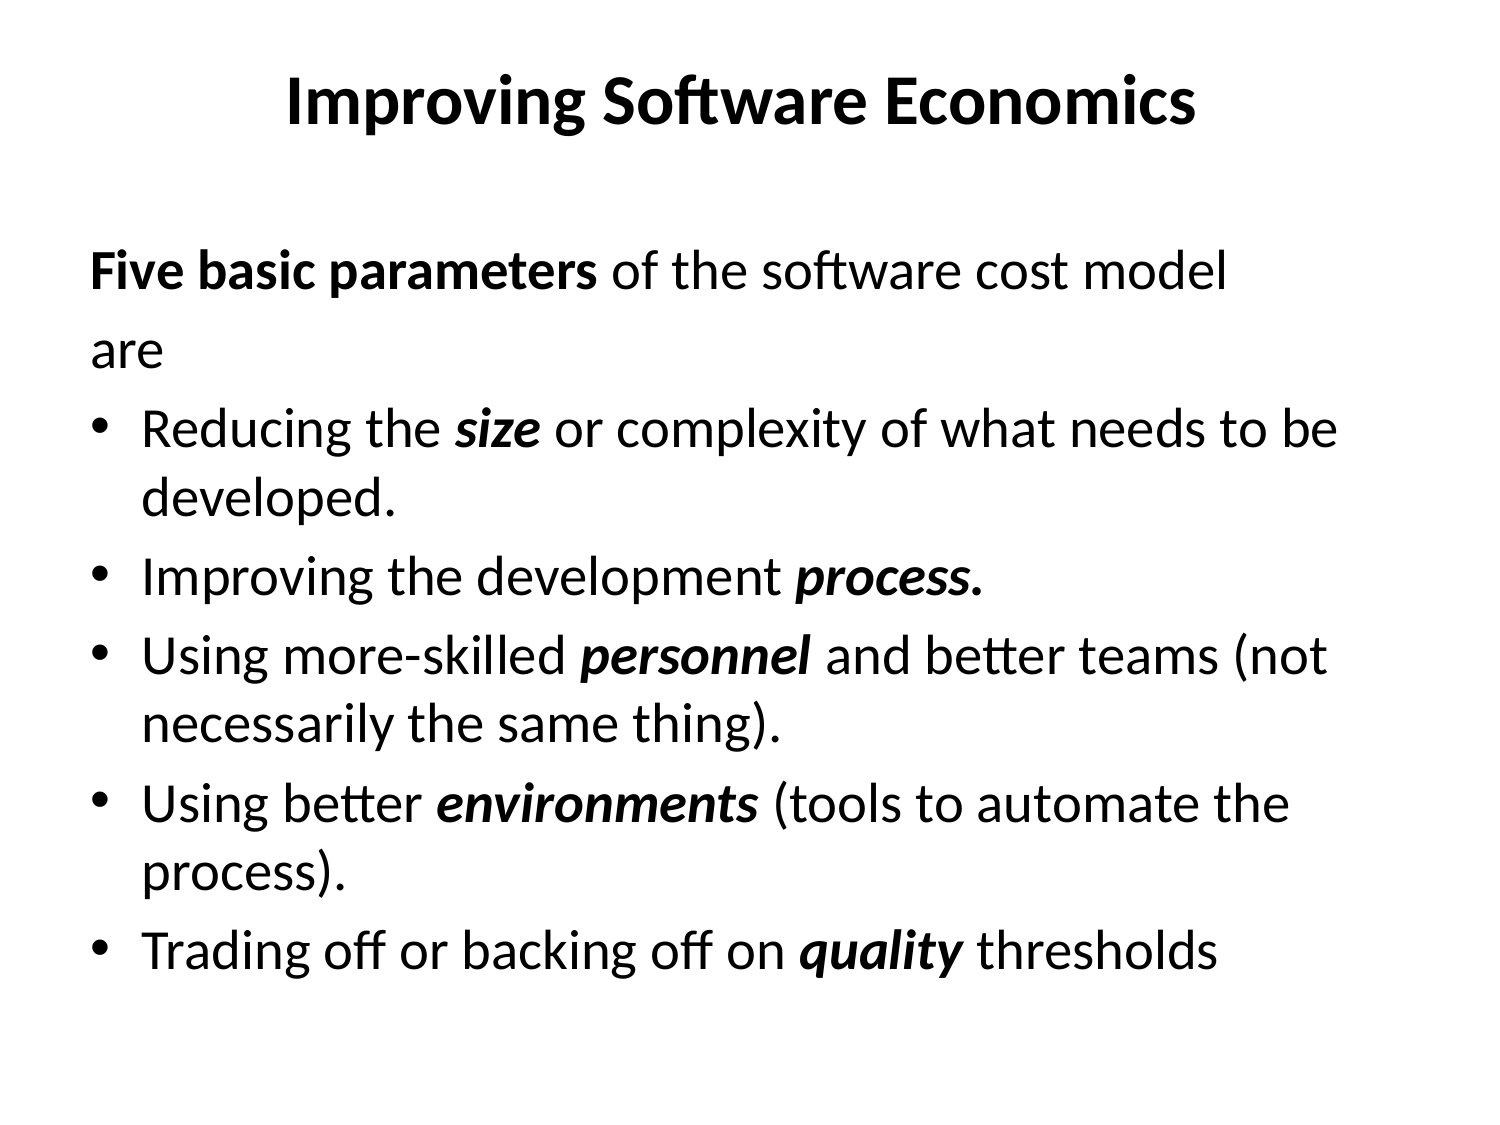

# Improving Software Economics
Five basic parameters of the software cost model
are
Reducing the size or complexity of what needs to be developed.
Improving the development process.
Using more-skilled personnel and better teams (not necessarily the same thing).
Using better environments (tools to automate the process).
Trading off or backing off on quality thresholds